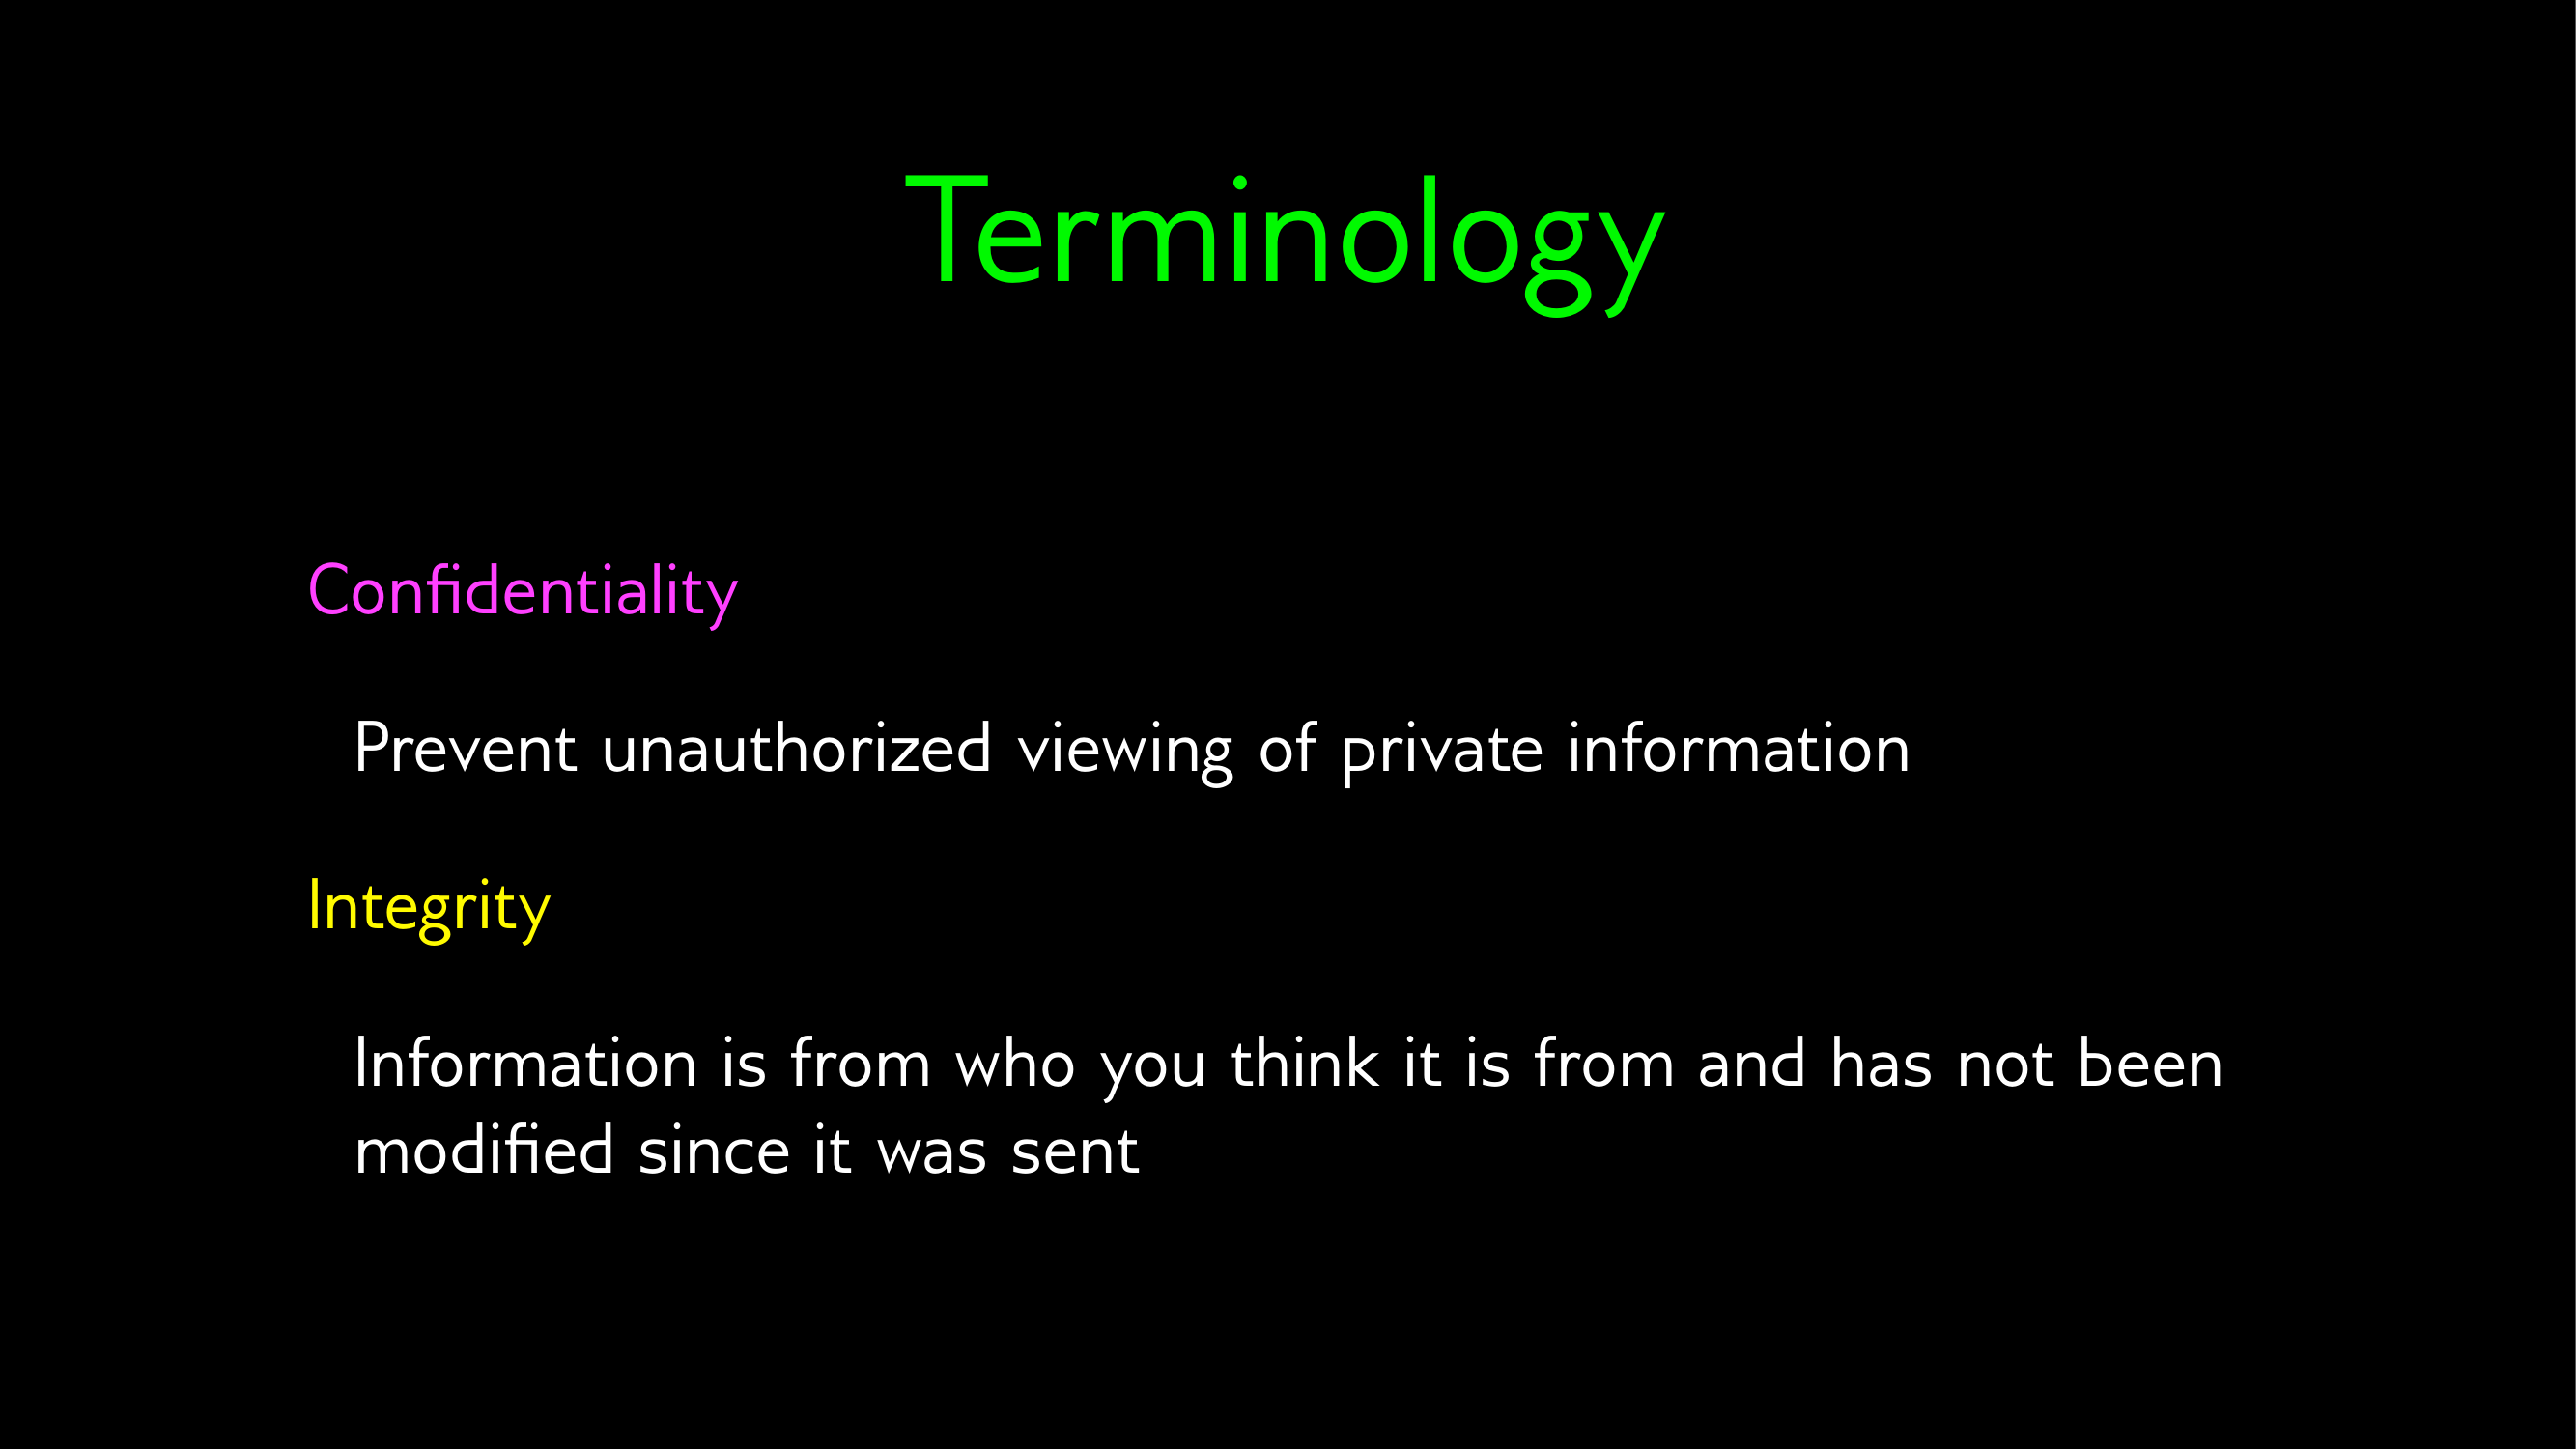

# Terminology
Confidentiality
Prevent unauthorized viewing of private information
Integrity
Information is from who you think it is from and has not been modified since it was sent